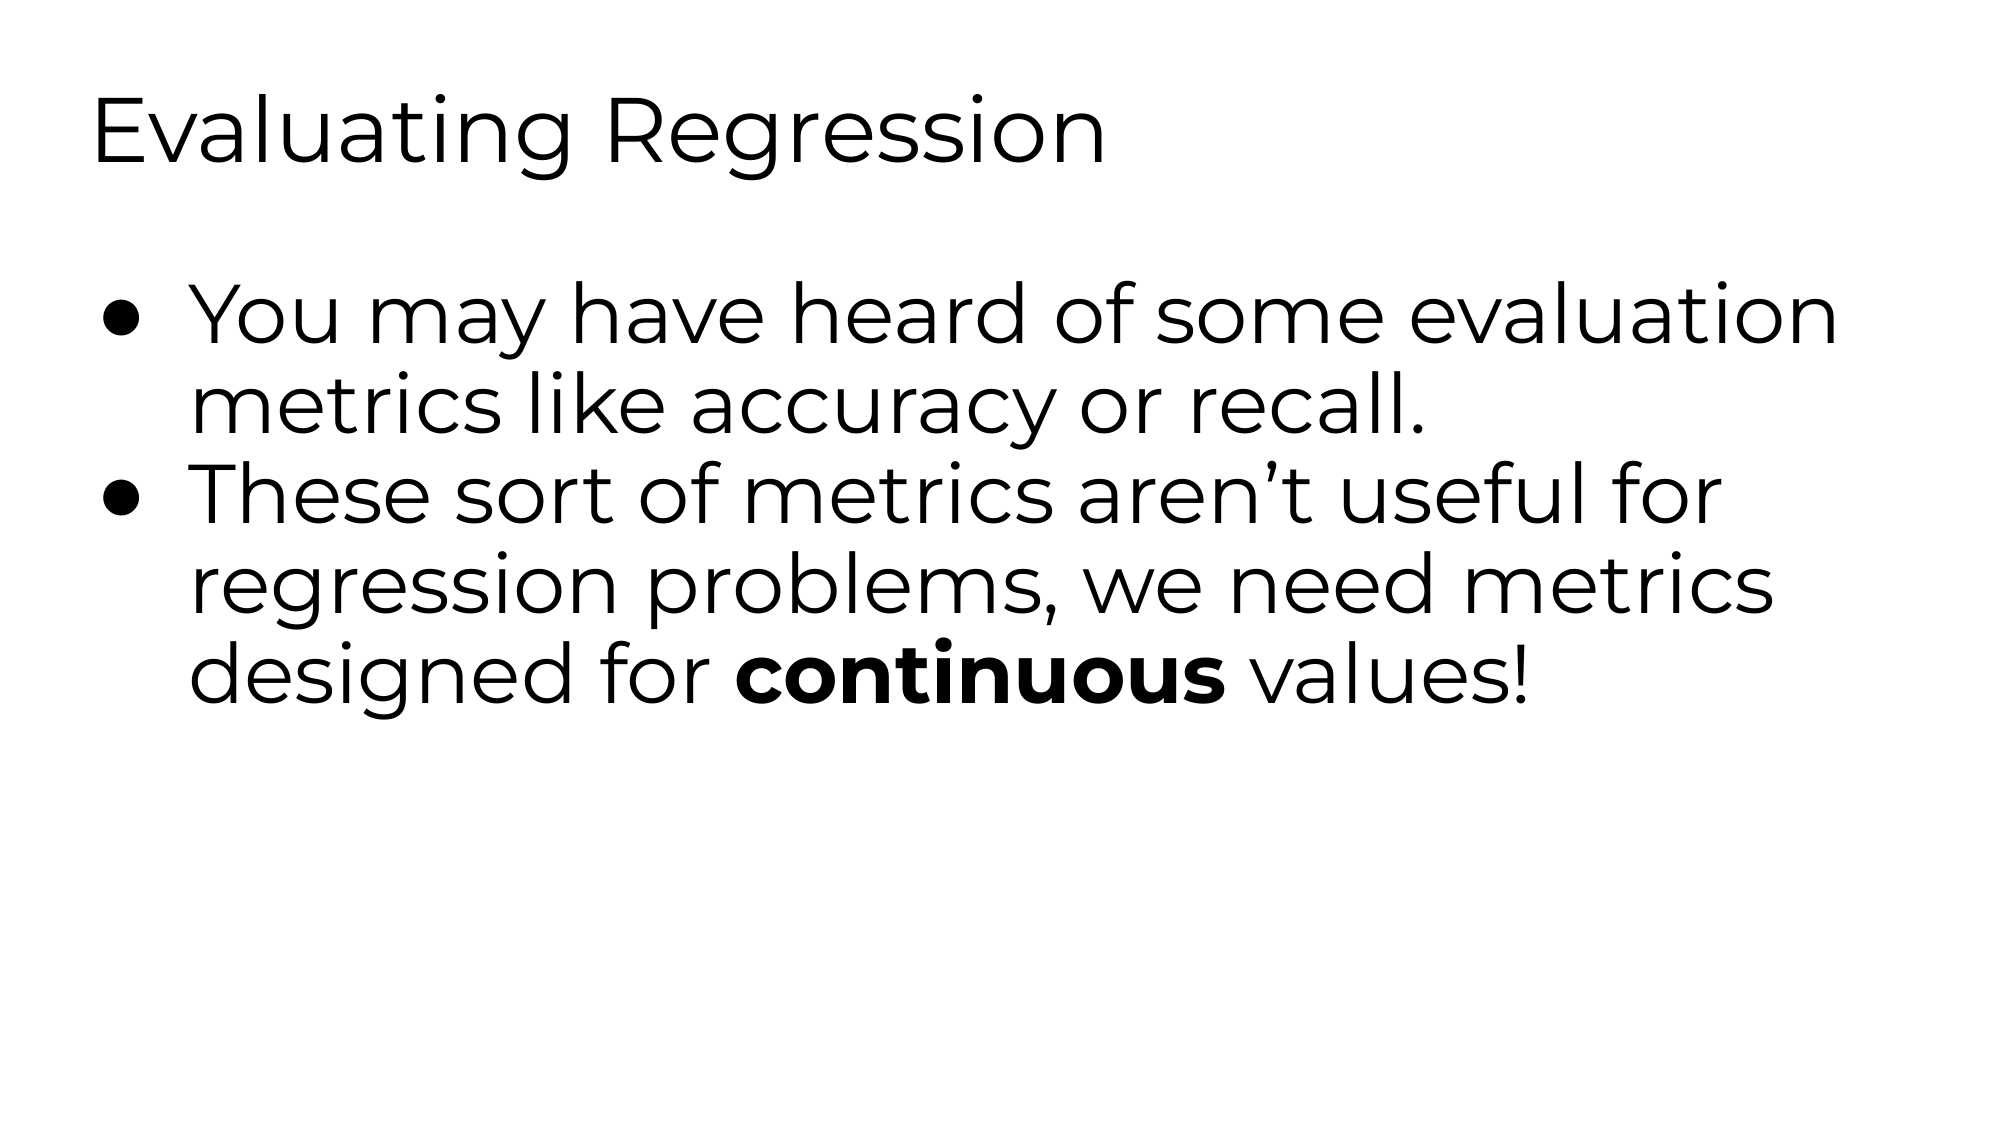

# Evaluating Regression

You may have heard of some evaluation metrics like accuracy or recall.
These sort of metrics aren’t useful for regression problems, we need metrics designed for continuous values!